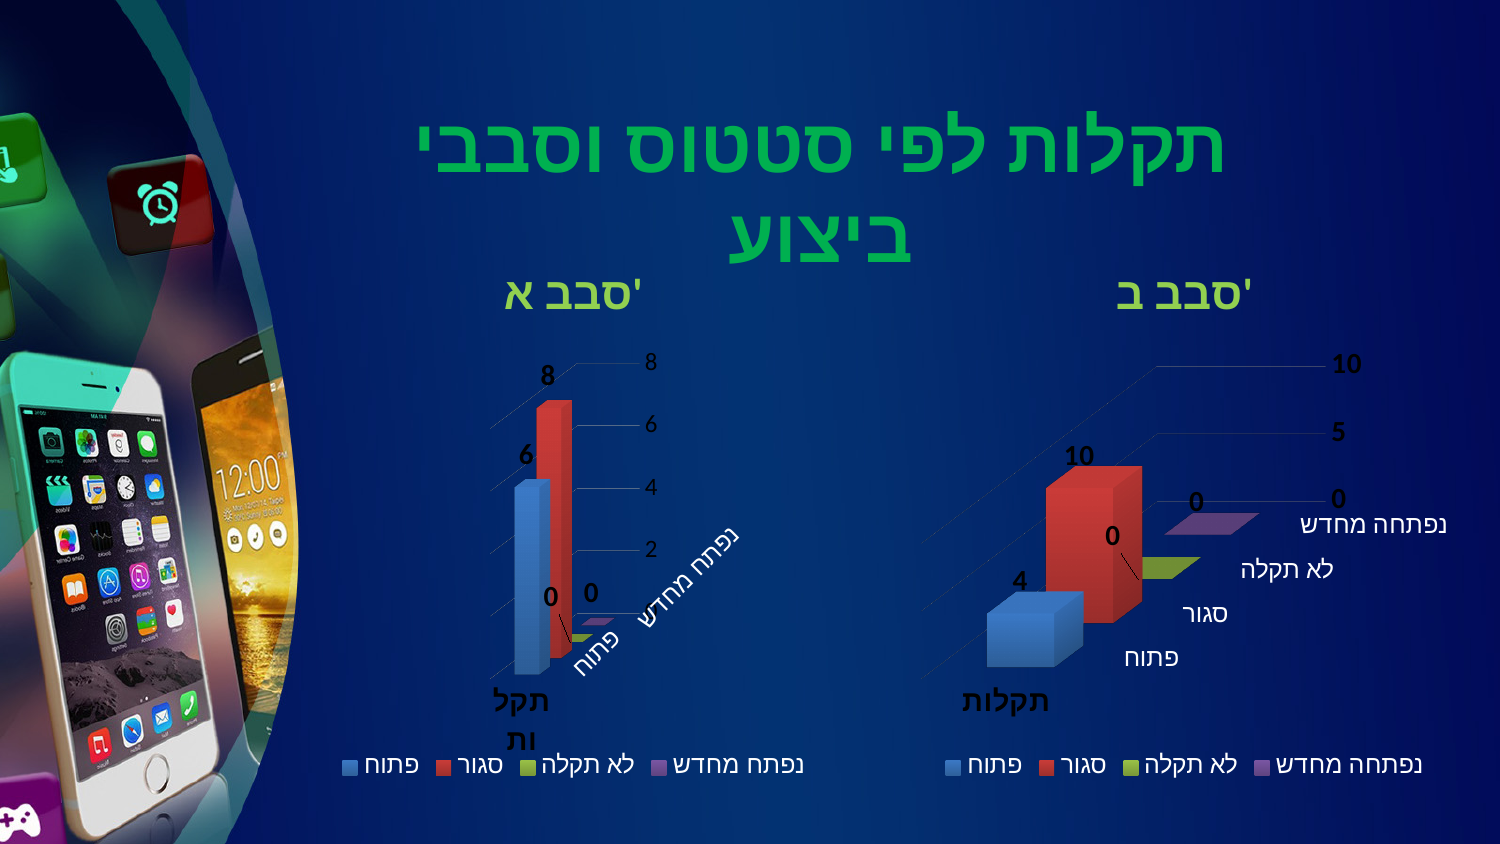

תקלות לפי סטטוס וסבבי ביצוע

[unsupported chart]

[unsupported chart]